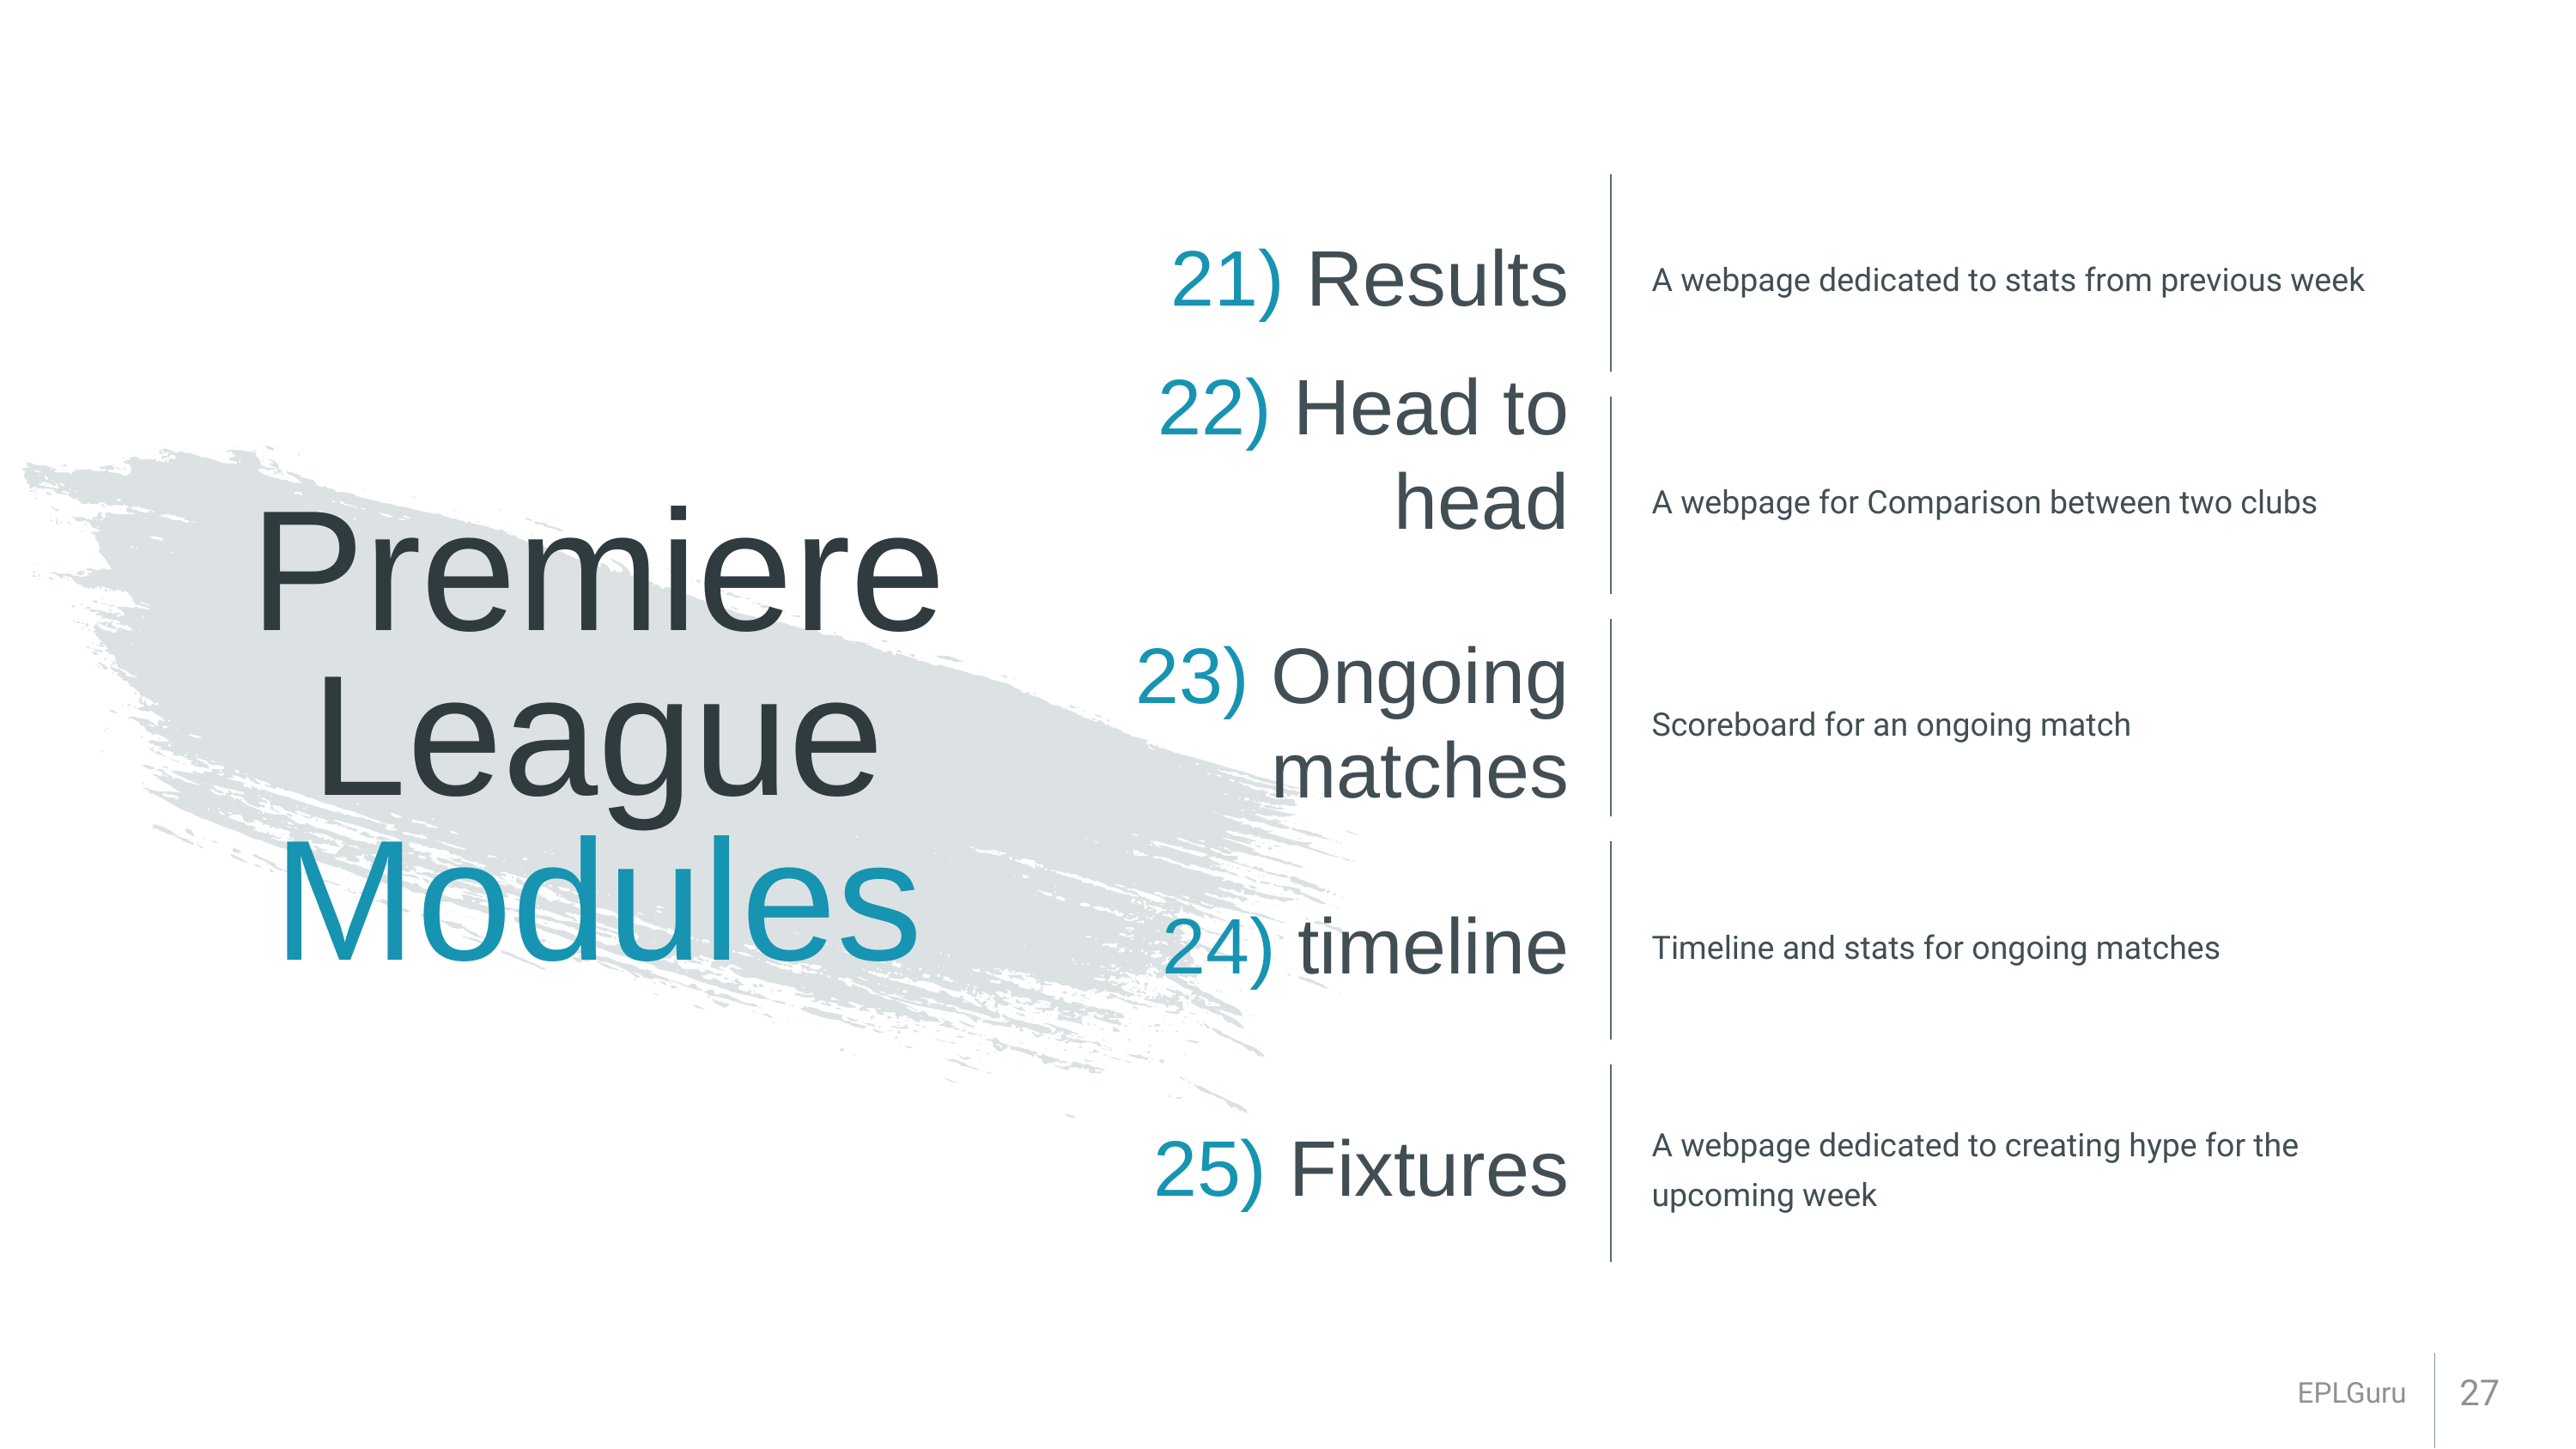

A webpage dedicated to stats from previous week
21) Results
A webpage for Comparison between two clubs
22) Head to head
# Premiere League Modules
23) Ongoing matches
Scoreboard for an ongoing match
Timeline and stats for ongoing matches
24) timeline
A webpage dedicated to creating hype for the upcoming week
25) Fixtures
27
EPLGuru